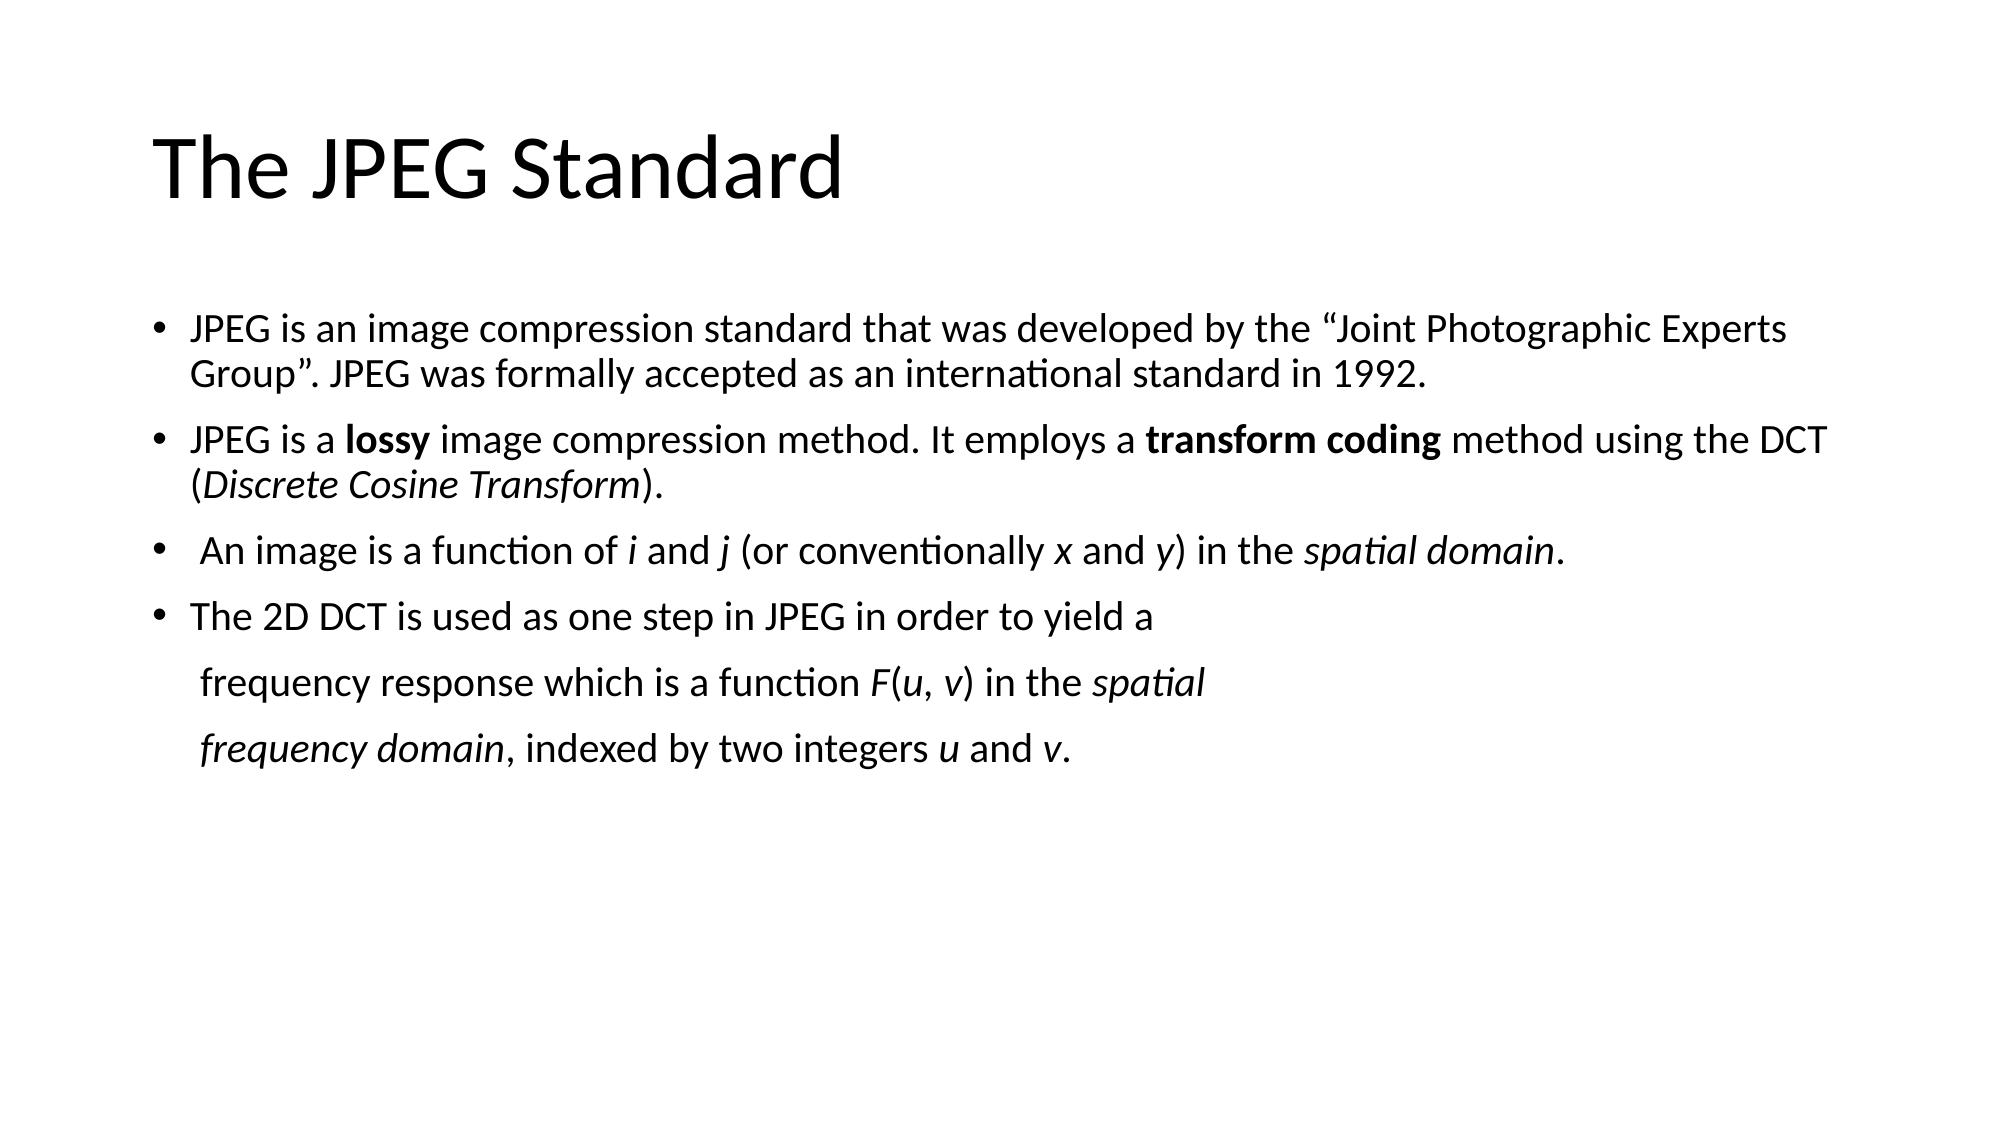

# The JPEG Standard
JPEG is an image compression standard that was developed by the “Joint Photographic Experts Group”. JPEG was formally accepted as an international standard in 1992.
JPEG is a lossy image compression method. It employs a transform coding method using the DCT (Discrete Cosine Transform).
 An image is a function of i and j (or conventionally x and y) in the spatial domain.
The 2D DCT is used as one step in JPEG in order to yield a
     frequency response which is a function F(u, v) in the spatial
     frequency domain, indexed by two integers u and v.